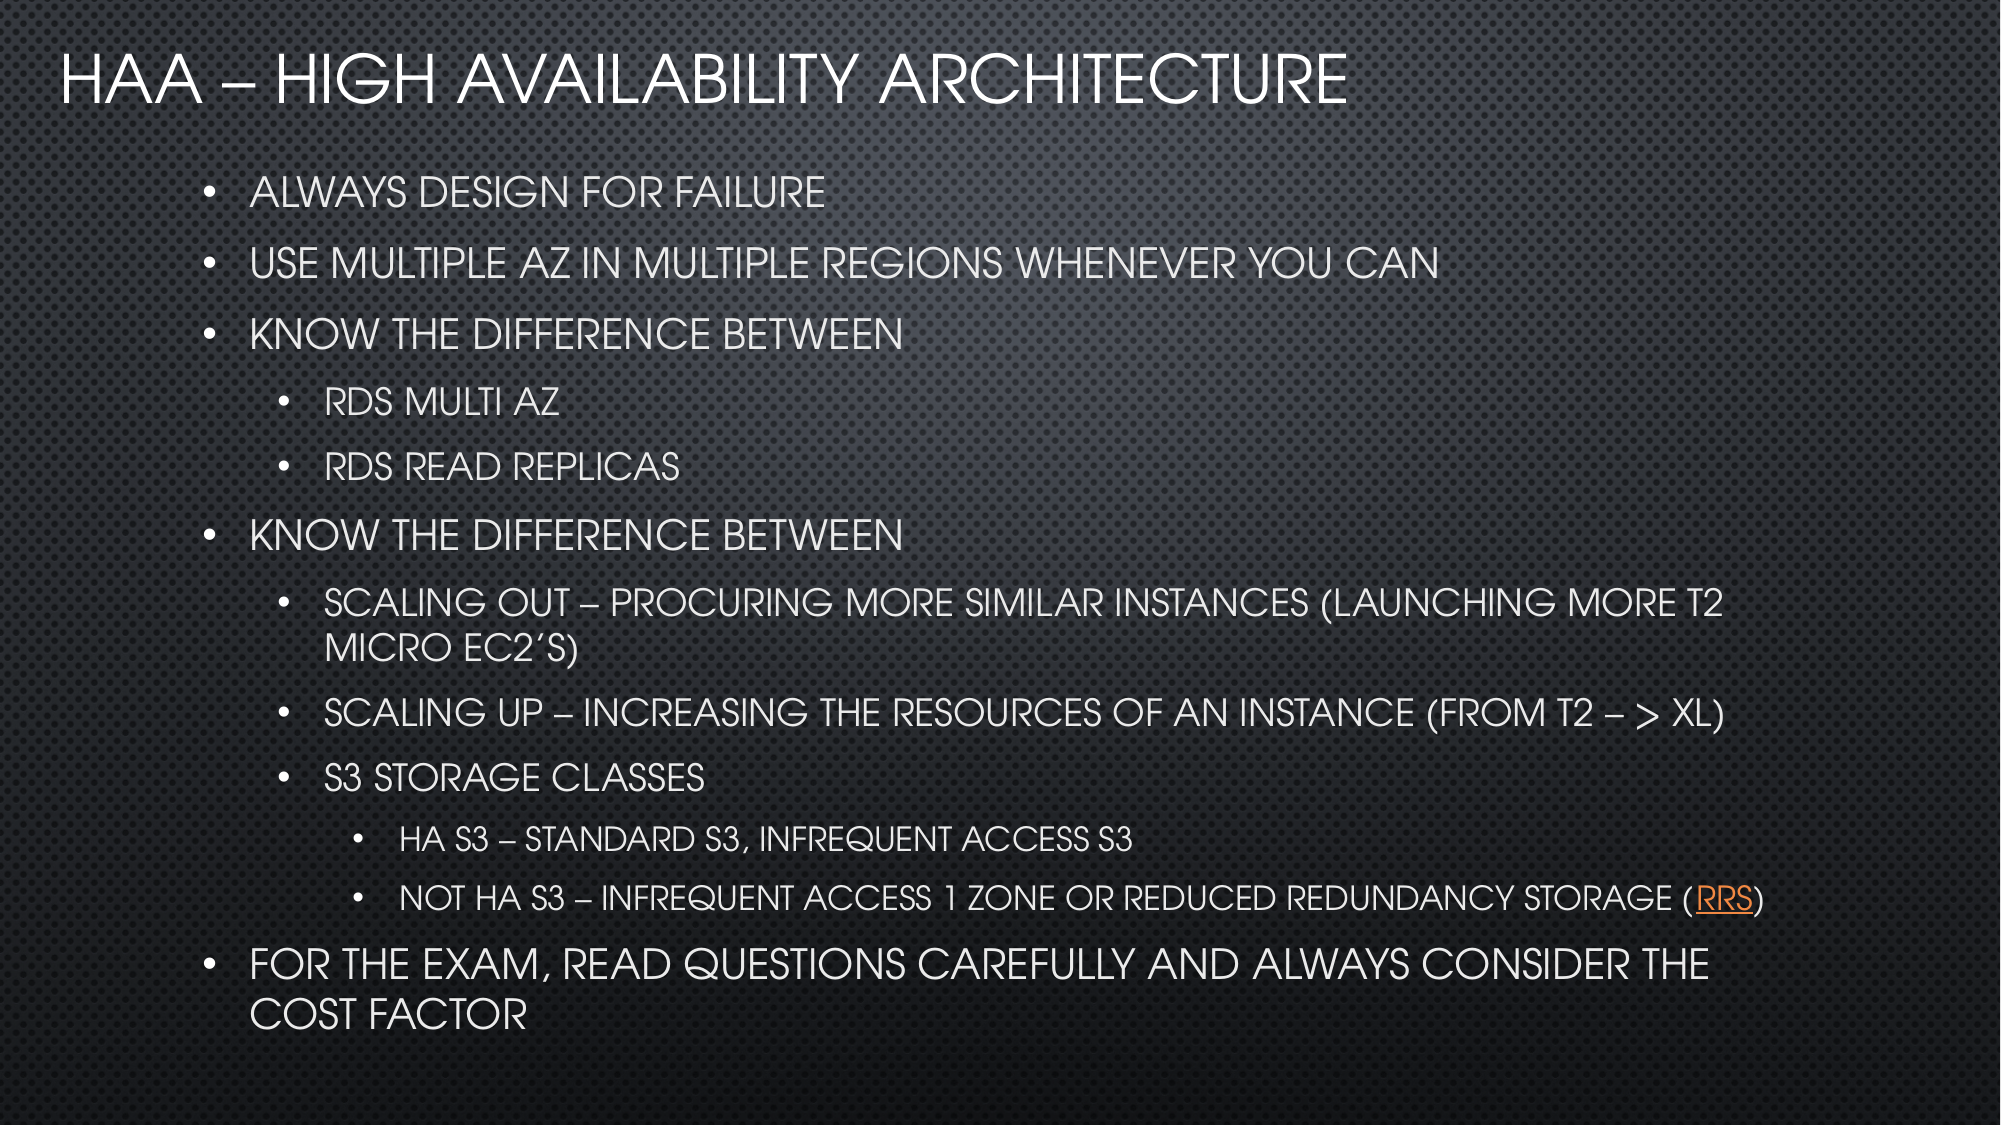

# HAA – High availability architecture

Always design for failure
Use multiple AZ in multiple regions whenever you can
Know the difference between
RDS Multi AZ
RDS Read Replicas
Know the difference between
Scaling Out – procuring more similar instances (launching more T2 micro EC2’s)
Scaling Up – Increasing the resources of an instance (from T2 – > XL)
S3 storage classes
HA S3 – Standard S3, Infrequent Access S3
Not HA S3 – Infrequent Access 1 zone or Reduced Redundancy Storage (RRS)
For the exam, read questions carefully and always consider the cost factor